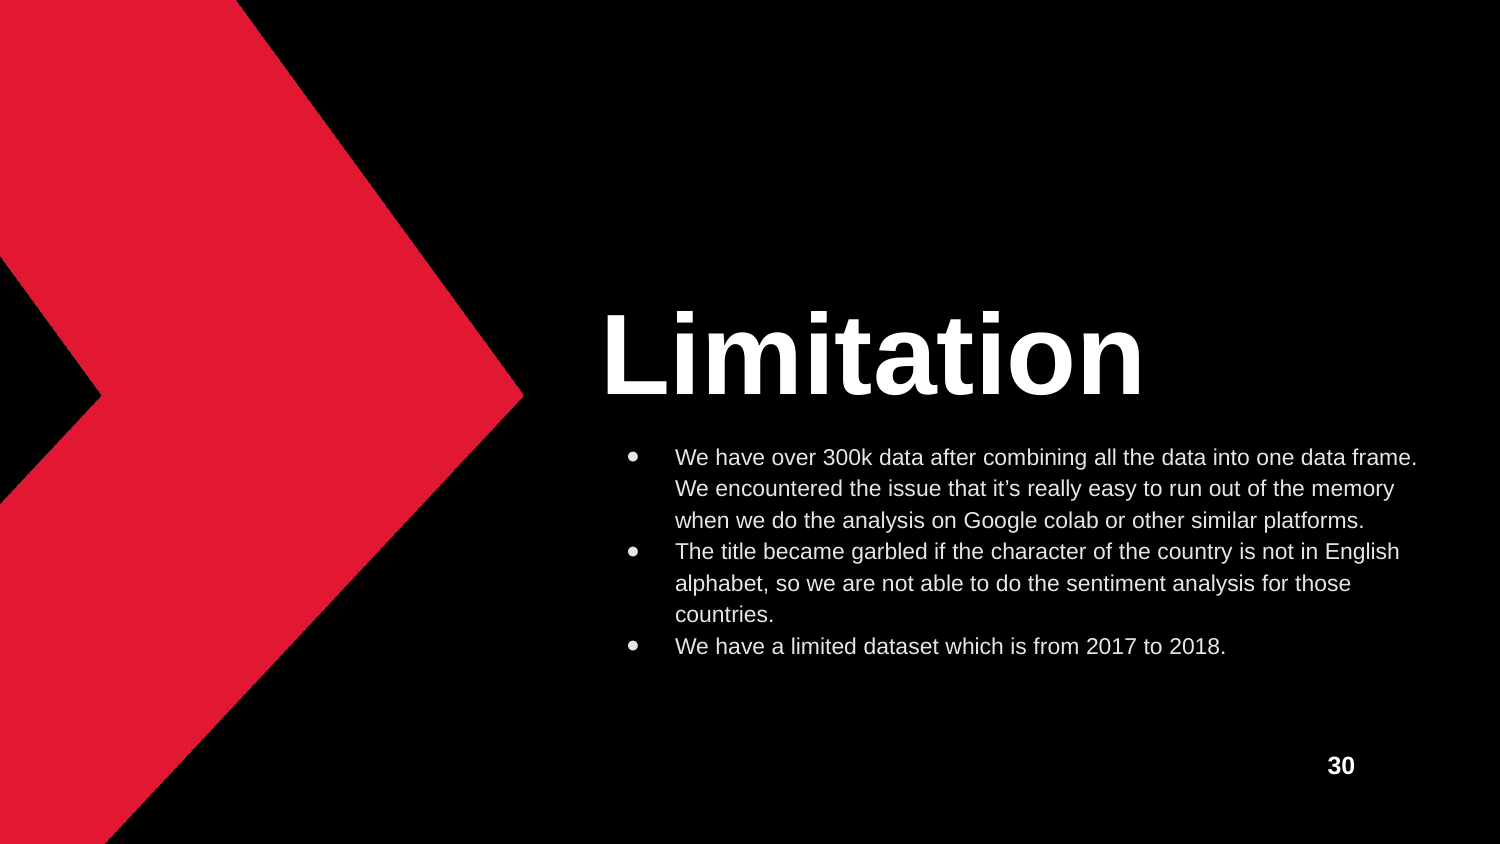

# Limitation
We have over 300k data after combining all the data into one data frame. We encountered the issue that it’s really easy to run out of the memory when we do the analysis on Google colab or other similar platforms.
The title became garbled if the character of the country is not in English alphabet, so we are not able to do the sentiment analysis for those countries.
We have a limited dataset which is from 2017 to 2018.
30